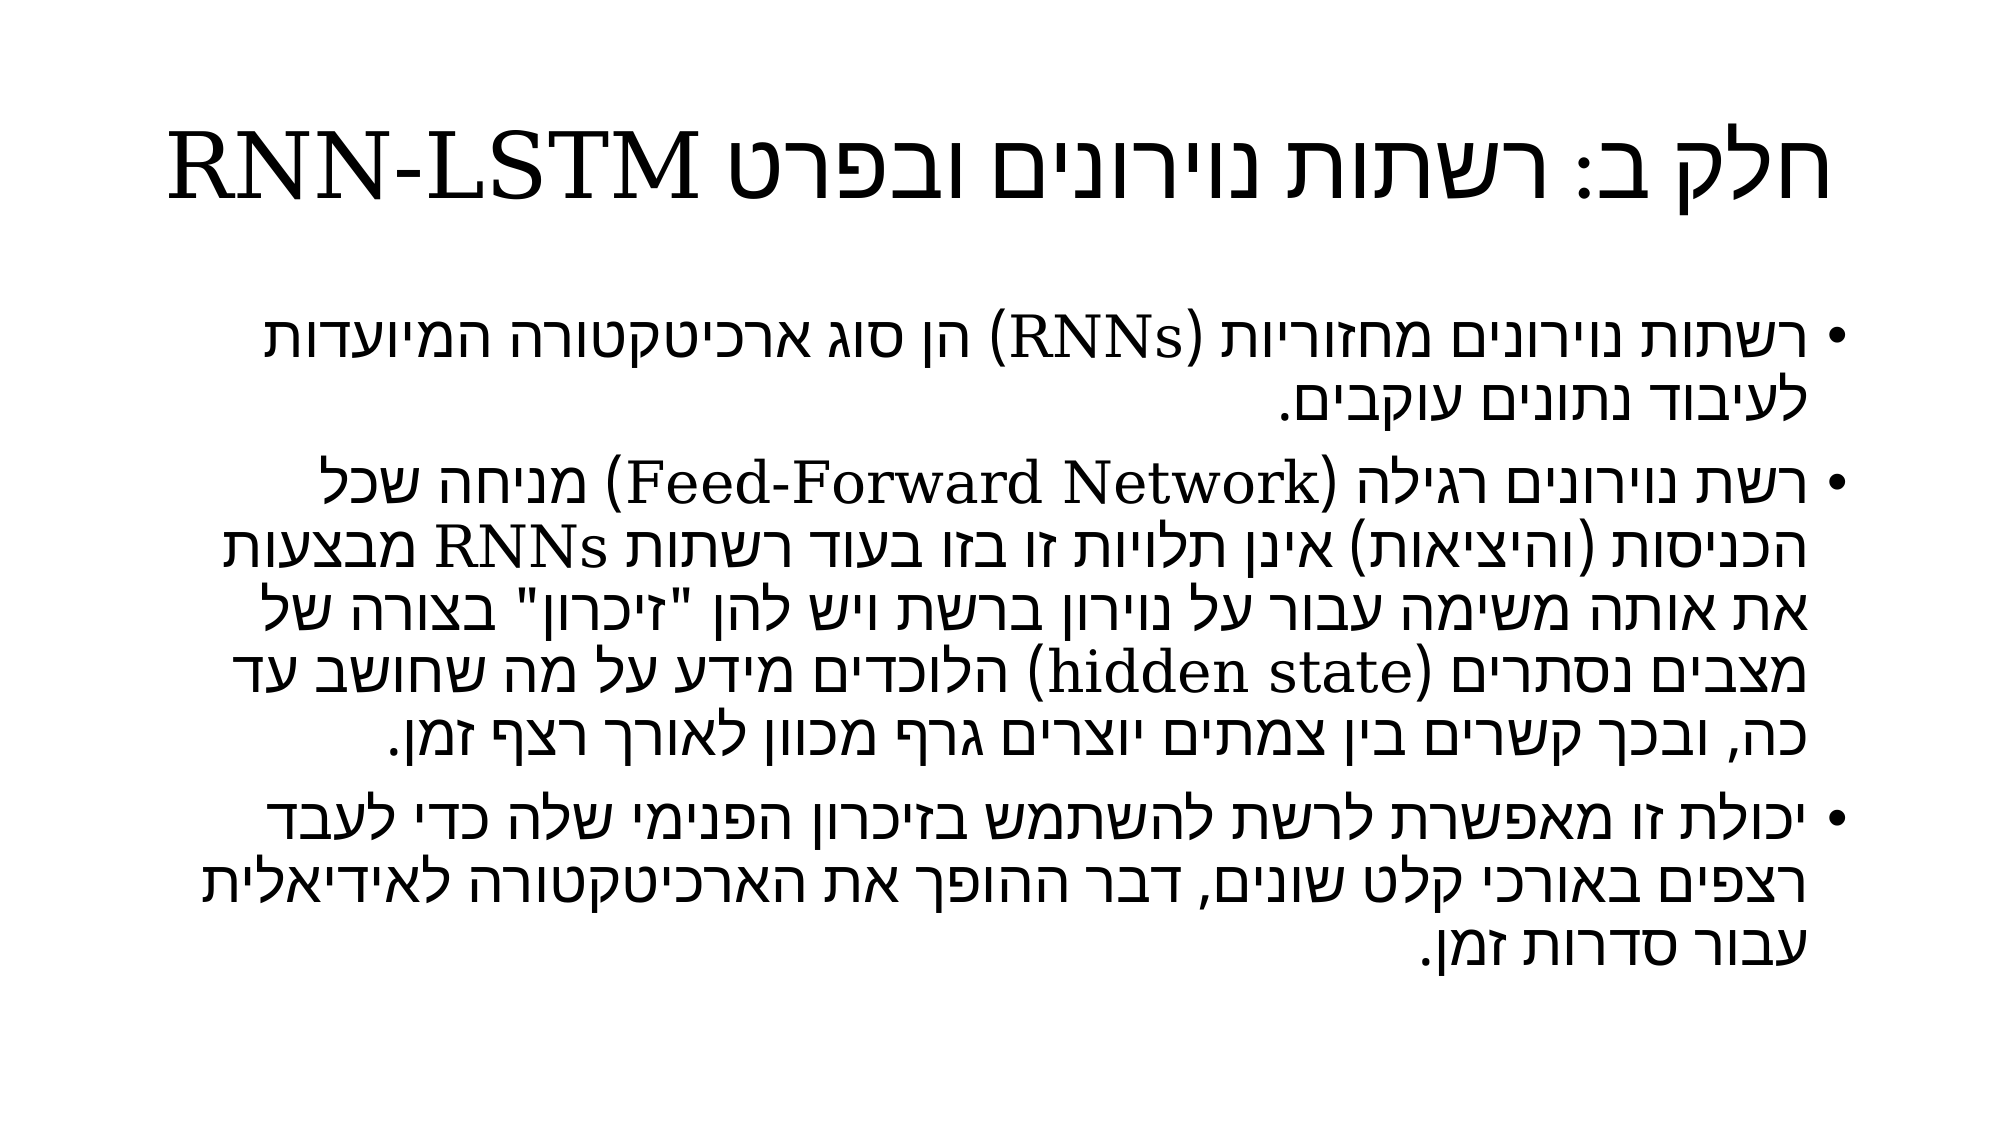

# חלק ב: רשתות נוירונים ובפרט RNN-LSTM
רשתות נוירונים מחזוריות (RNNs) הן סוג ארכיטקטורה המיועדות לעיבוד נתונים עוקבים.
רשת נוירונים רגילה (Feed-Forward Network) מניחה שכל הכניסות (והיציאות) אינן תלויות זו בזו בעוד רשתות RNNs מבצעות את אותה משימה עבור על נוירון ברשת ויש להן "זיכרון" בצורה של מצבים נסתרים (hidden state) הלוכדים מידע על מה שחושב עד כה, ובכך קשרים בין צמתים יוצרים גרף מכוון לאורך רצף זמן.
יכולת זו מאפשרת לרשת להשתמש בזיכרון הפנימי שלה כדי לעבד רצפים באורכי קלט שונים, דבר ההופך את הארכיטקטורה לאידיאלית עבור סדרות זמן.